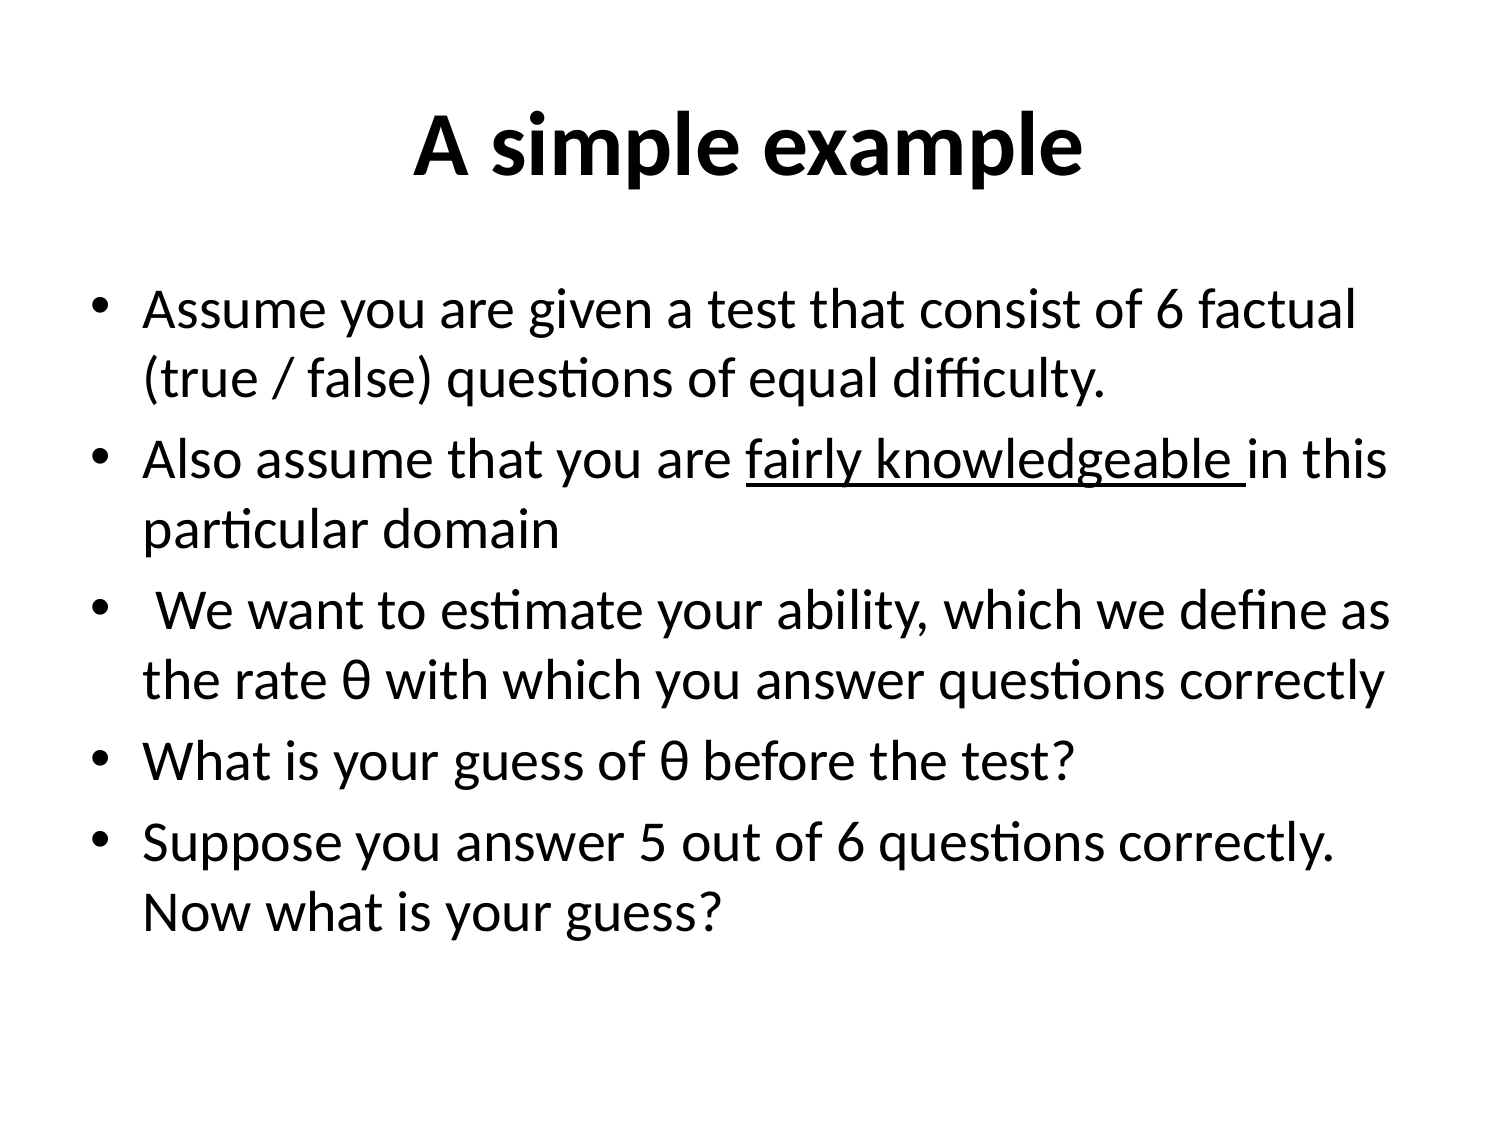

# A simple example
Assume you are given a test that consist of 6 factual (true / false) questions of equal difficulty.
Also assume that you are fairly knowledgeable in this particular domain
 We want to estimate your ability, which we define as the rate θ with which you answer questions correctly
What is your guess of θ before the test?
Suppose you answer 5 out of 6 questions correctly. Now what is your guess?